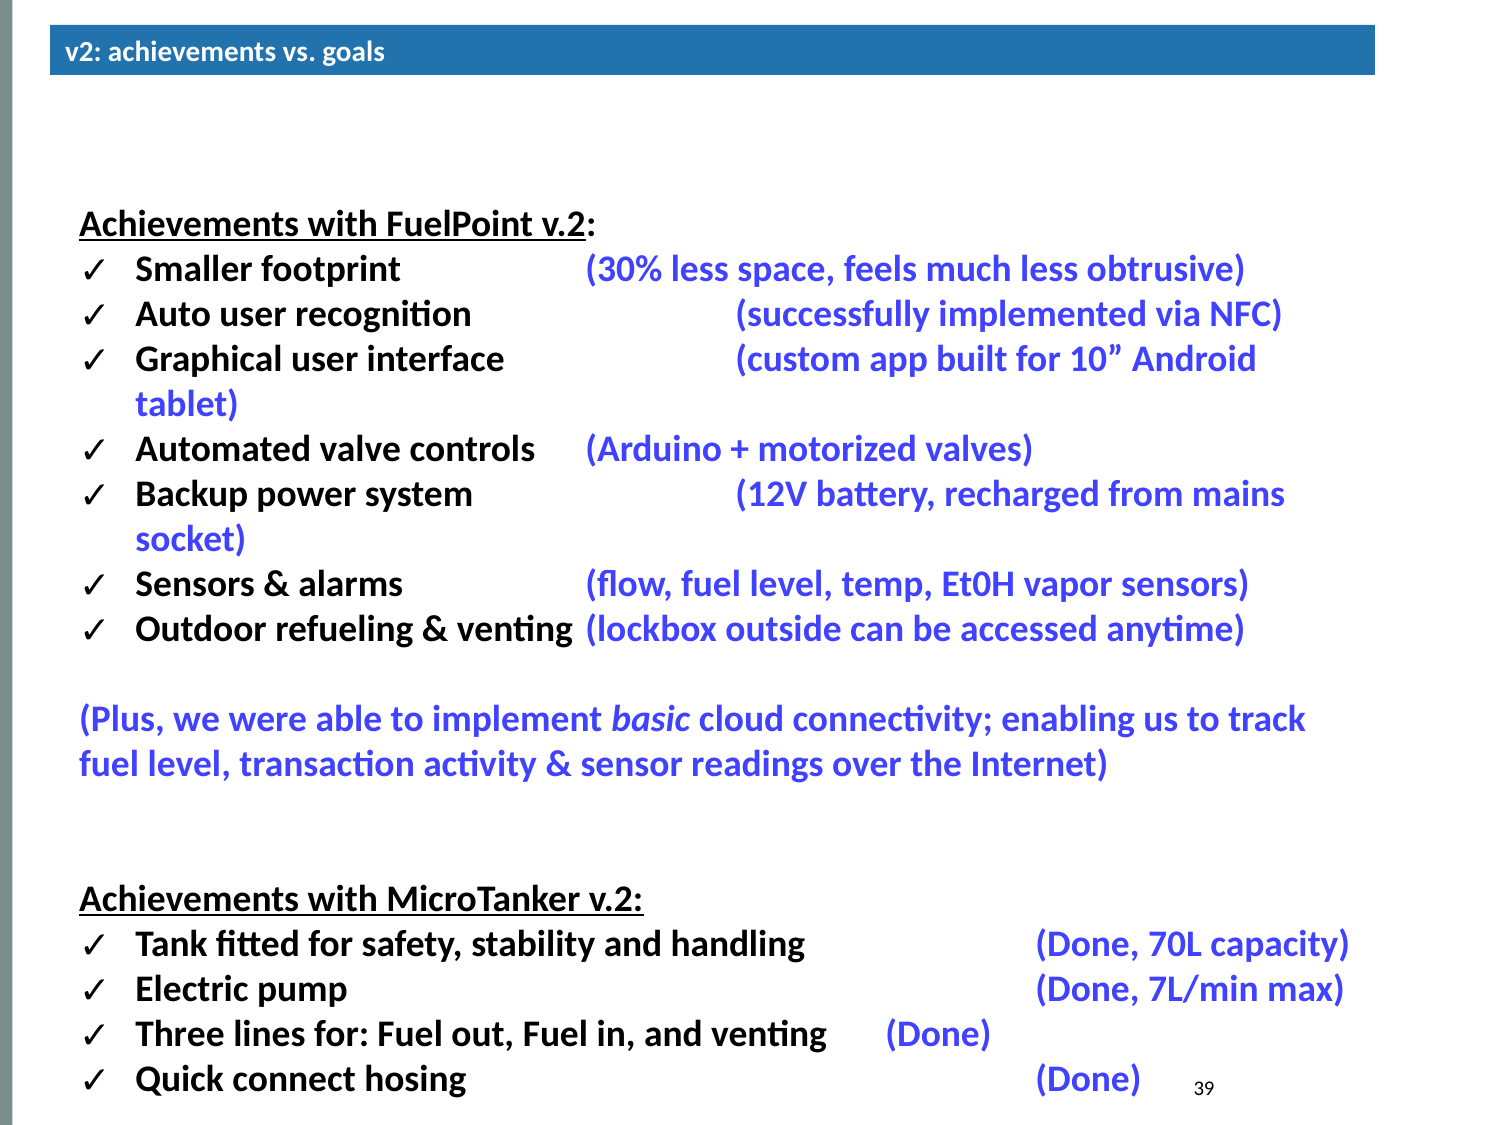

v2: achievements vs. goals
Achievements with FuelPoint v.2:
Smaller footprint		(30% less space, feels much less obtrusive)
Auto user recognition 		(successfully implemented via NFC)
Graphical user interface 		(custom app built for 10” Android tablet)
Automated valve controls	(Arduino + motorized valves)
Backup power system		(12V battery, recharged from mains socket)
Sensors & alarms		(flow, fuel level, temp, Et0H vapor sensors)
Outdoor refueling & venting	(lockbox outside can be accessed anytime)

(Plus, we were able to implement basic cloud connectivity; enabling us to track fuel level, transaction activity & sensor readings over the Internet)

Achievements with MicroTanker v.2:
Tank fitted for safety, stability and handling  	 	(Done, 70L capacity)
Electric pump					(Done, 7L/min max)
Three lines for: Fuel out, Fuel in, and venting 	(Done)
Quick connect hosing 				(Done)

#
39